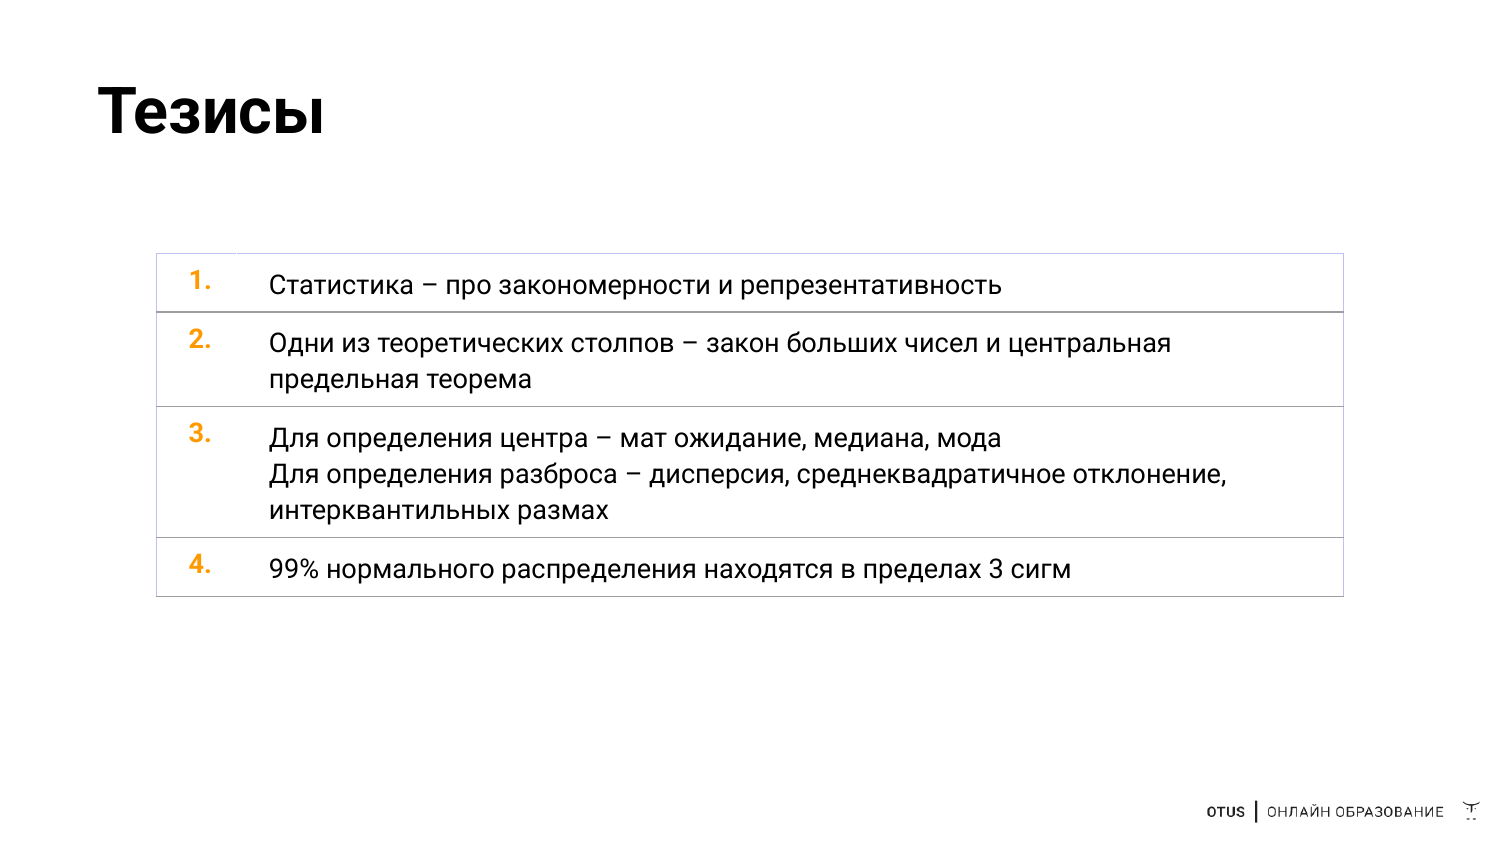

# Тезисы
| 1. | Статистика – про закономерности и репрезентативность |
| --- | --- |
| 2. | Одни из теоретических столпов – закон больших чисел и центральная предельная теорема |
| 3. | Для определения центра – мат ожидание, медиана, мода Для определения разброса – дисперсия, среднеквадратичное отклонение, интерквантильных размах |
| 4. | 99% нормального распределения находятся в пределах 3 сигм |